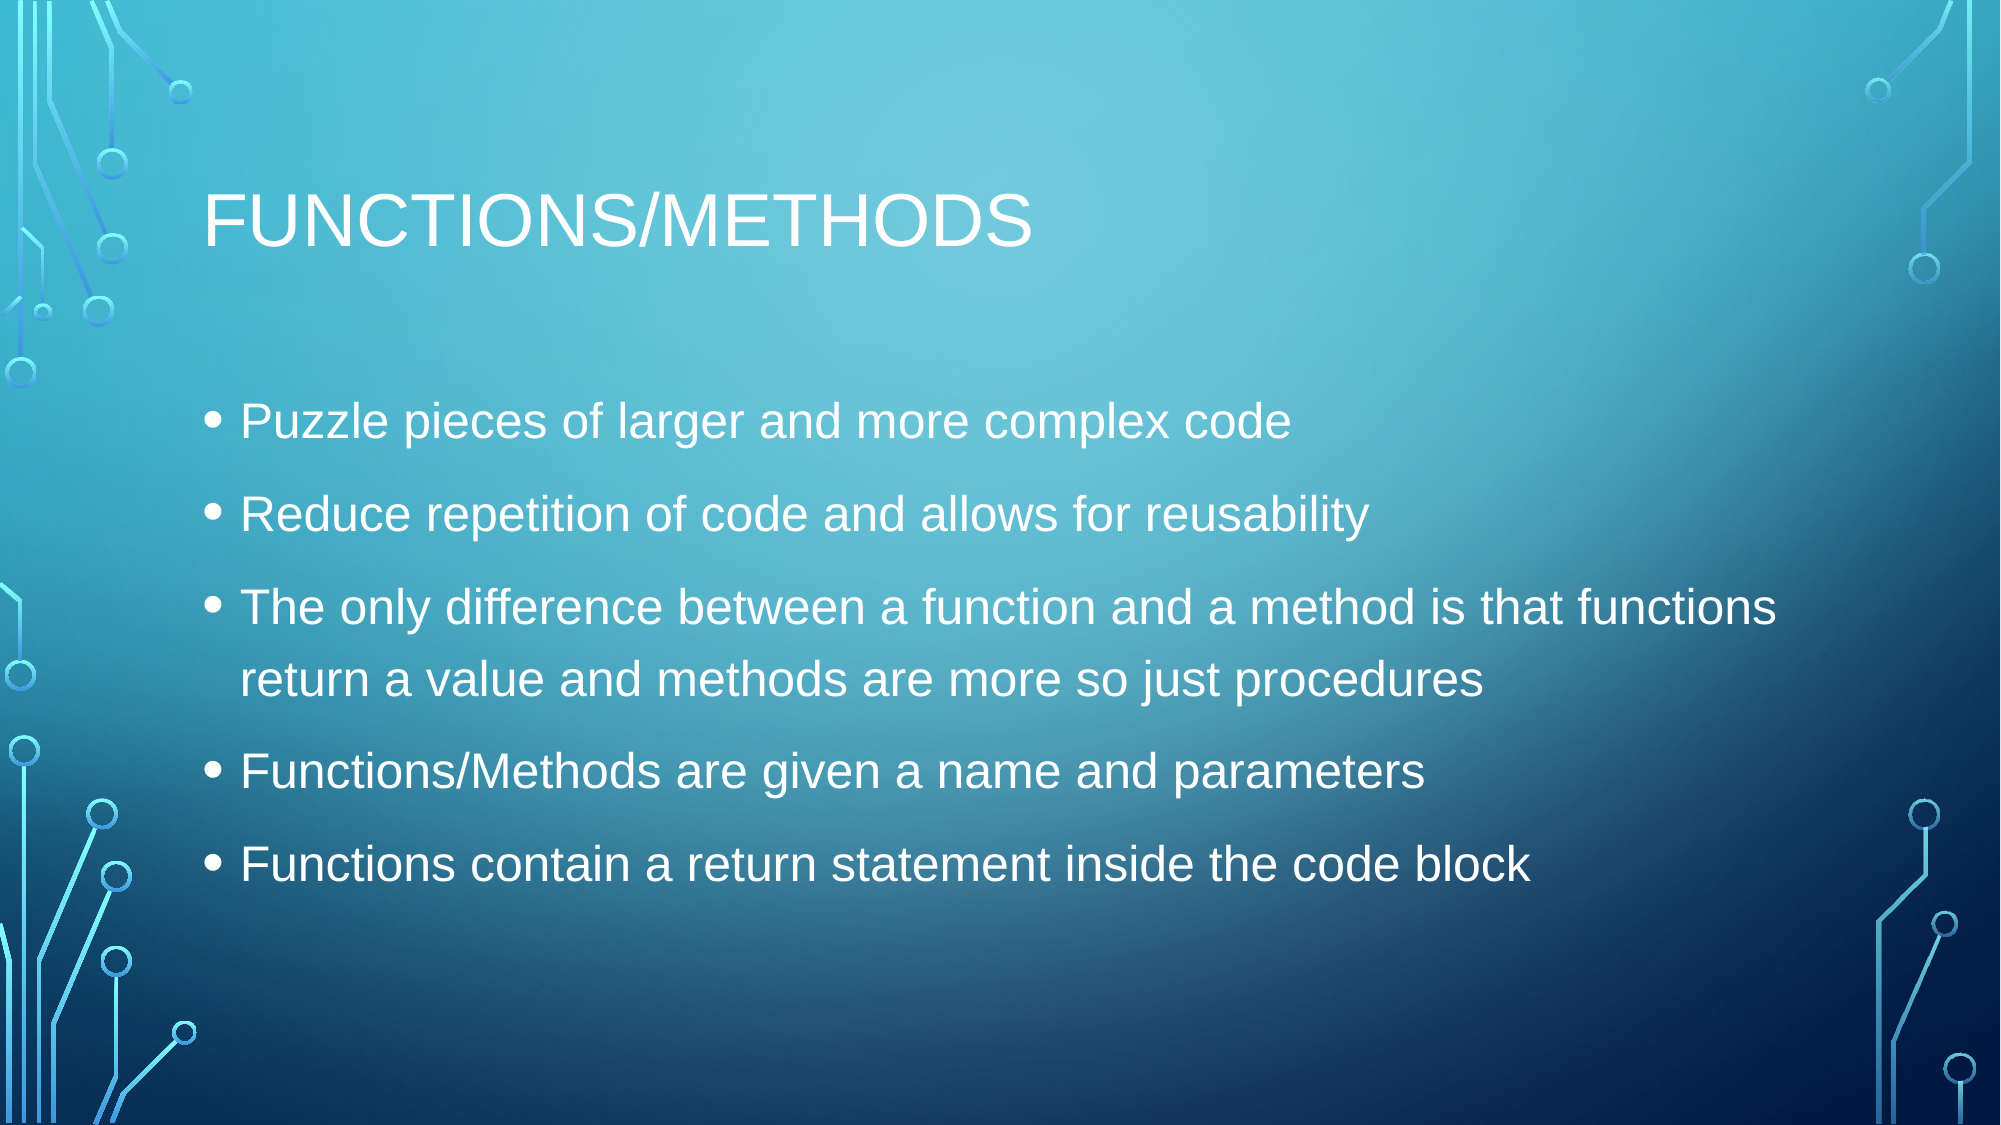

# Functions/METHODS
Puzzle pieces of larger and more complex code
Reduce repetition of code and allows for reusability
The only difference between a function and a method is that functions return a value and methods are more so just procedures
Functions/Methods are given a name and parameters
Functions contain a return statement inside the code block